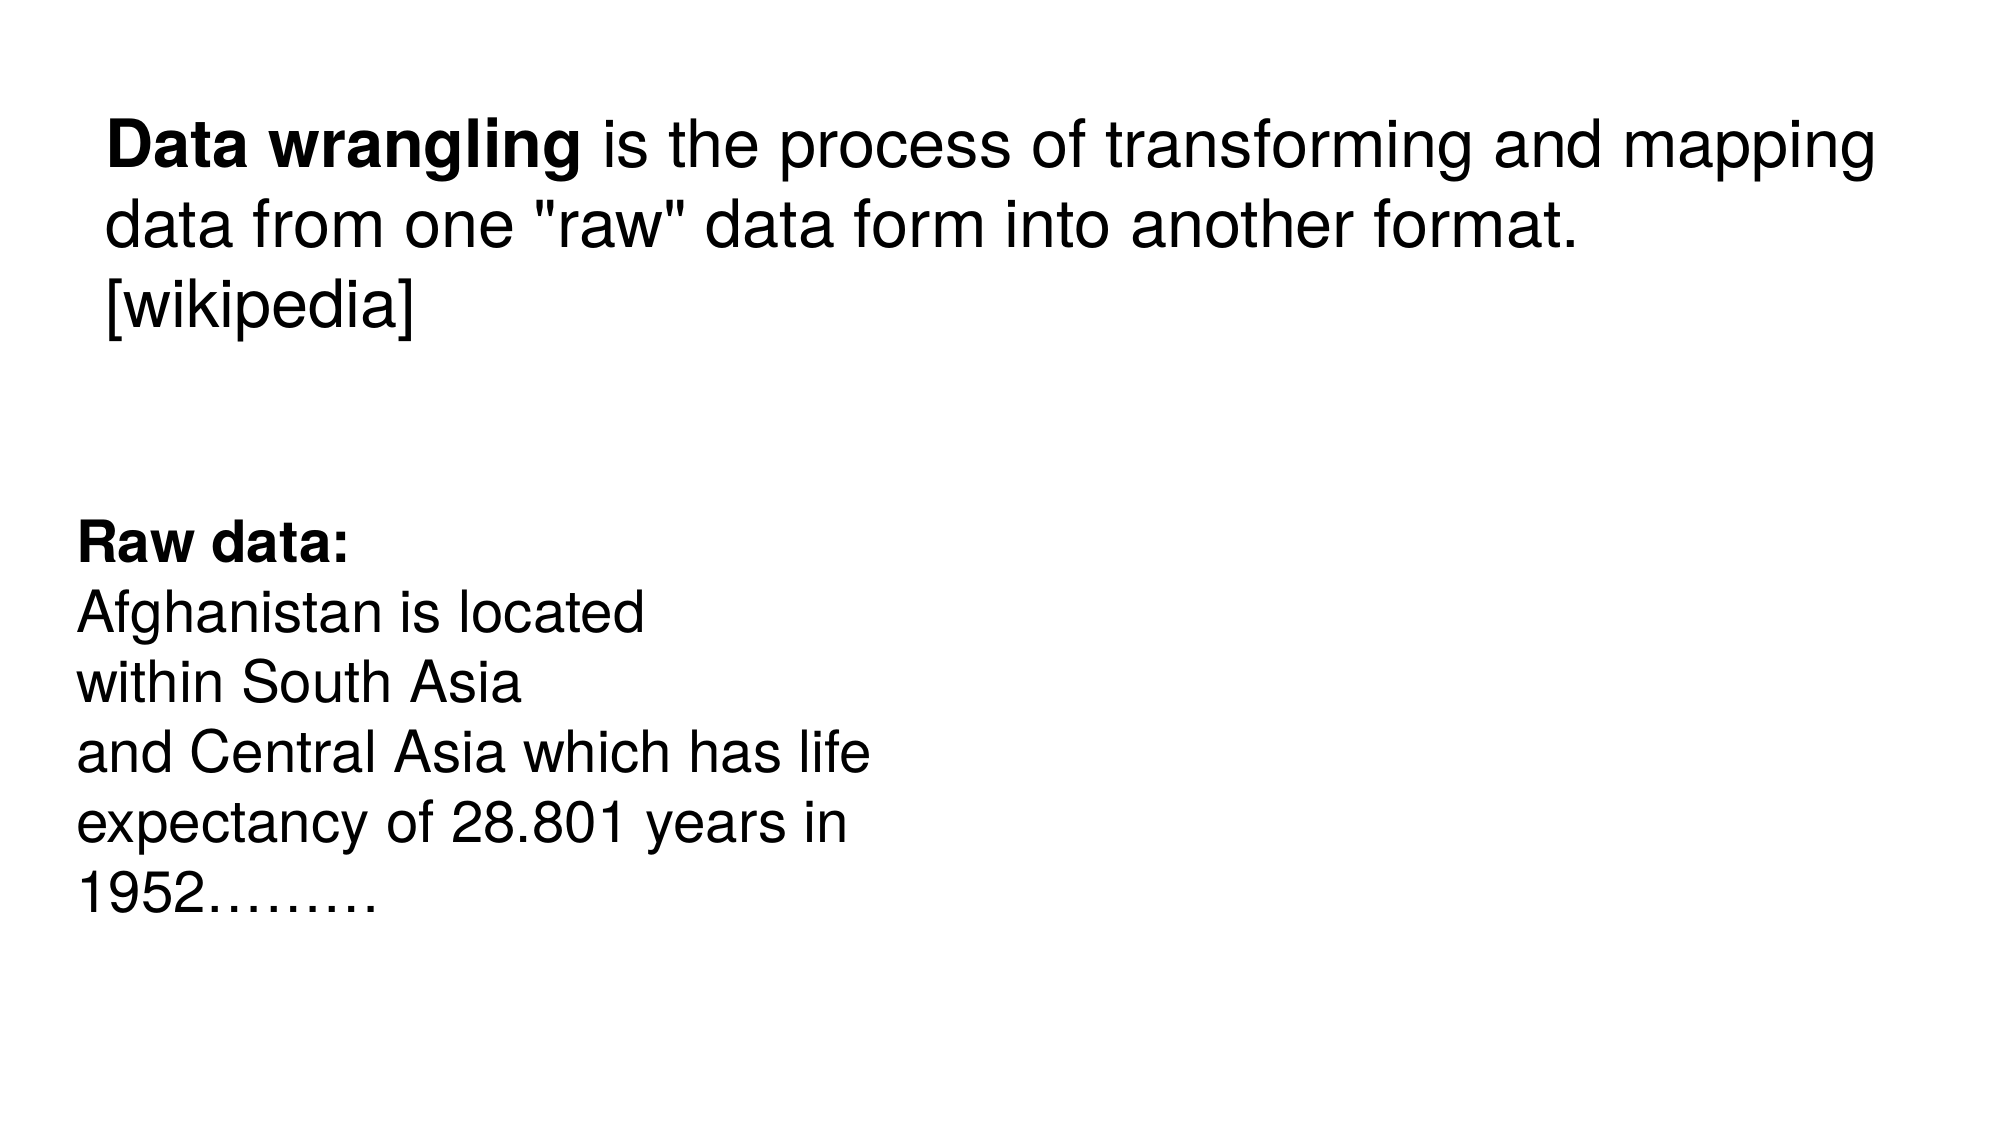

Data wrangling is the process of transforming and mapping data from one "raw" data form into another format. [wikipedia]
Raw data:
Afghanistan is located within South Asia and Central Asia which has life expectancy of 28.801 years in 1952………